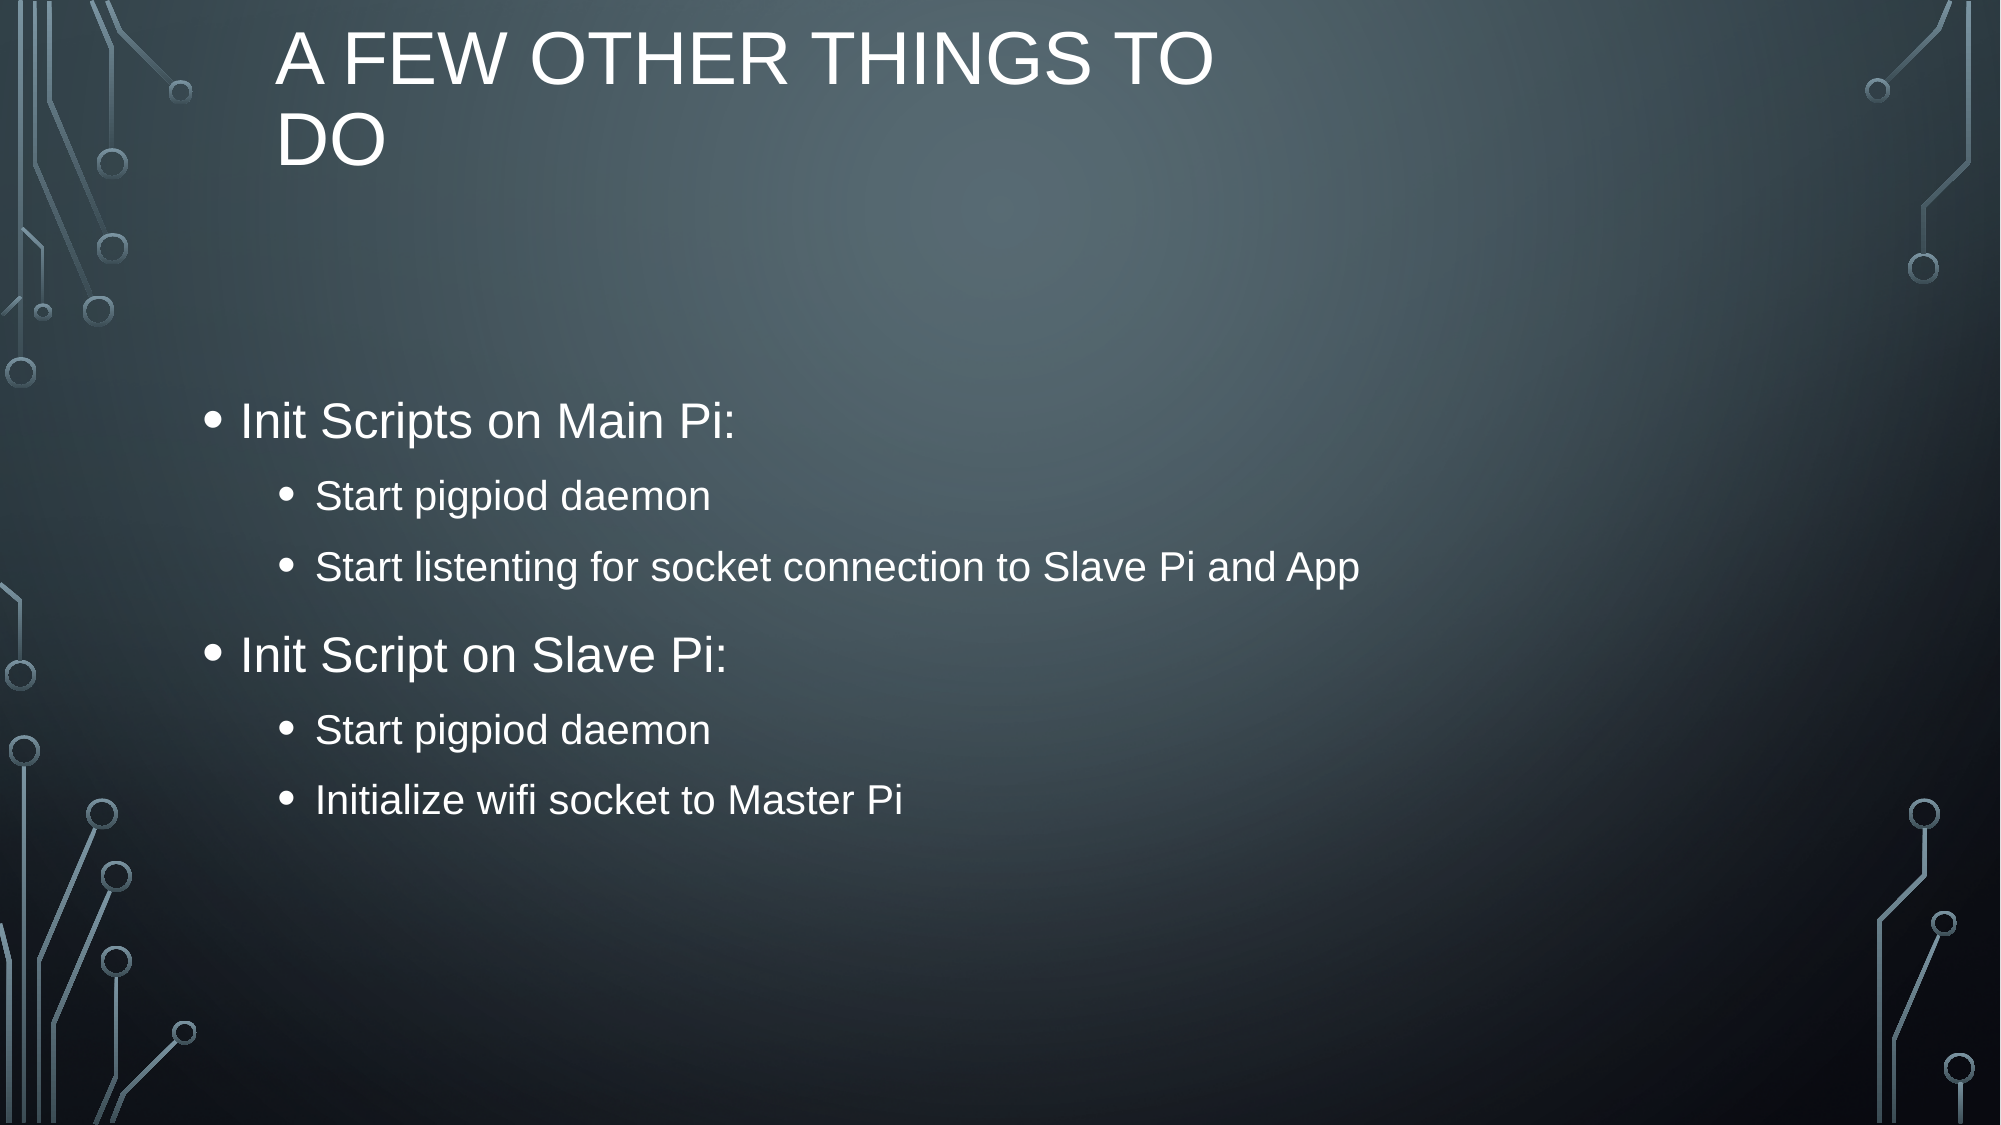

# A Few Other Things To Do
Init Scripts on Main Pi:
Start pigpiod daemon
Start listenting for socket connection to Slave Pi and App
Init Script on Slave Pi:
Start pigpiod daemon
Initialize wifi socket to Master Pi